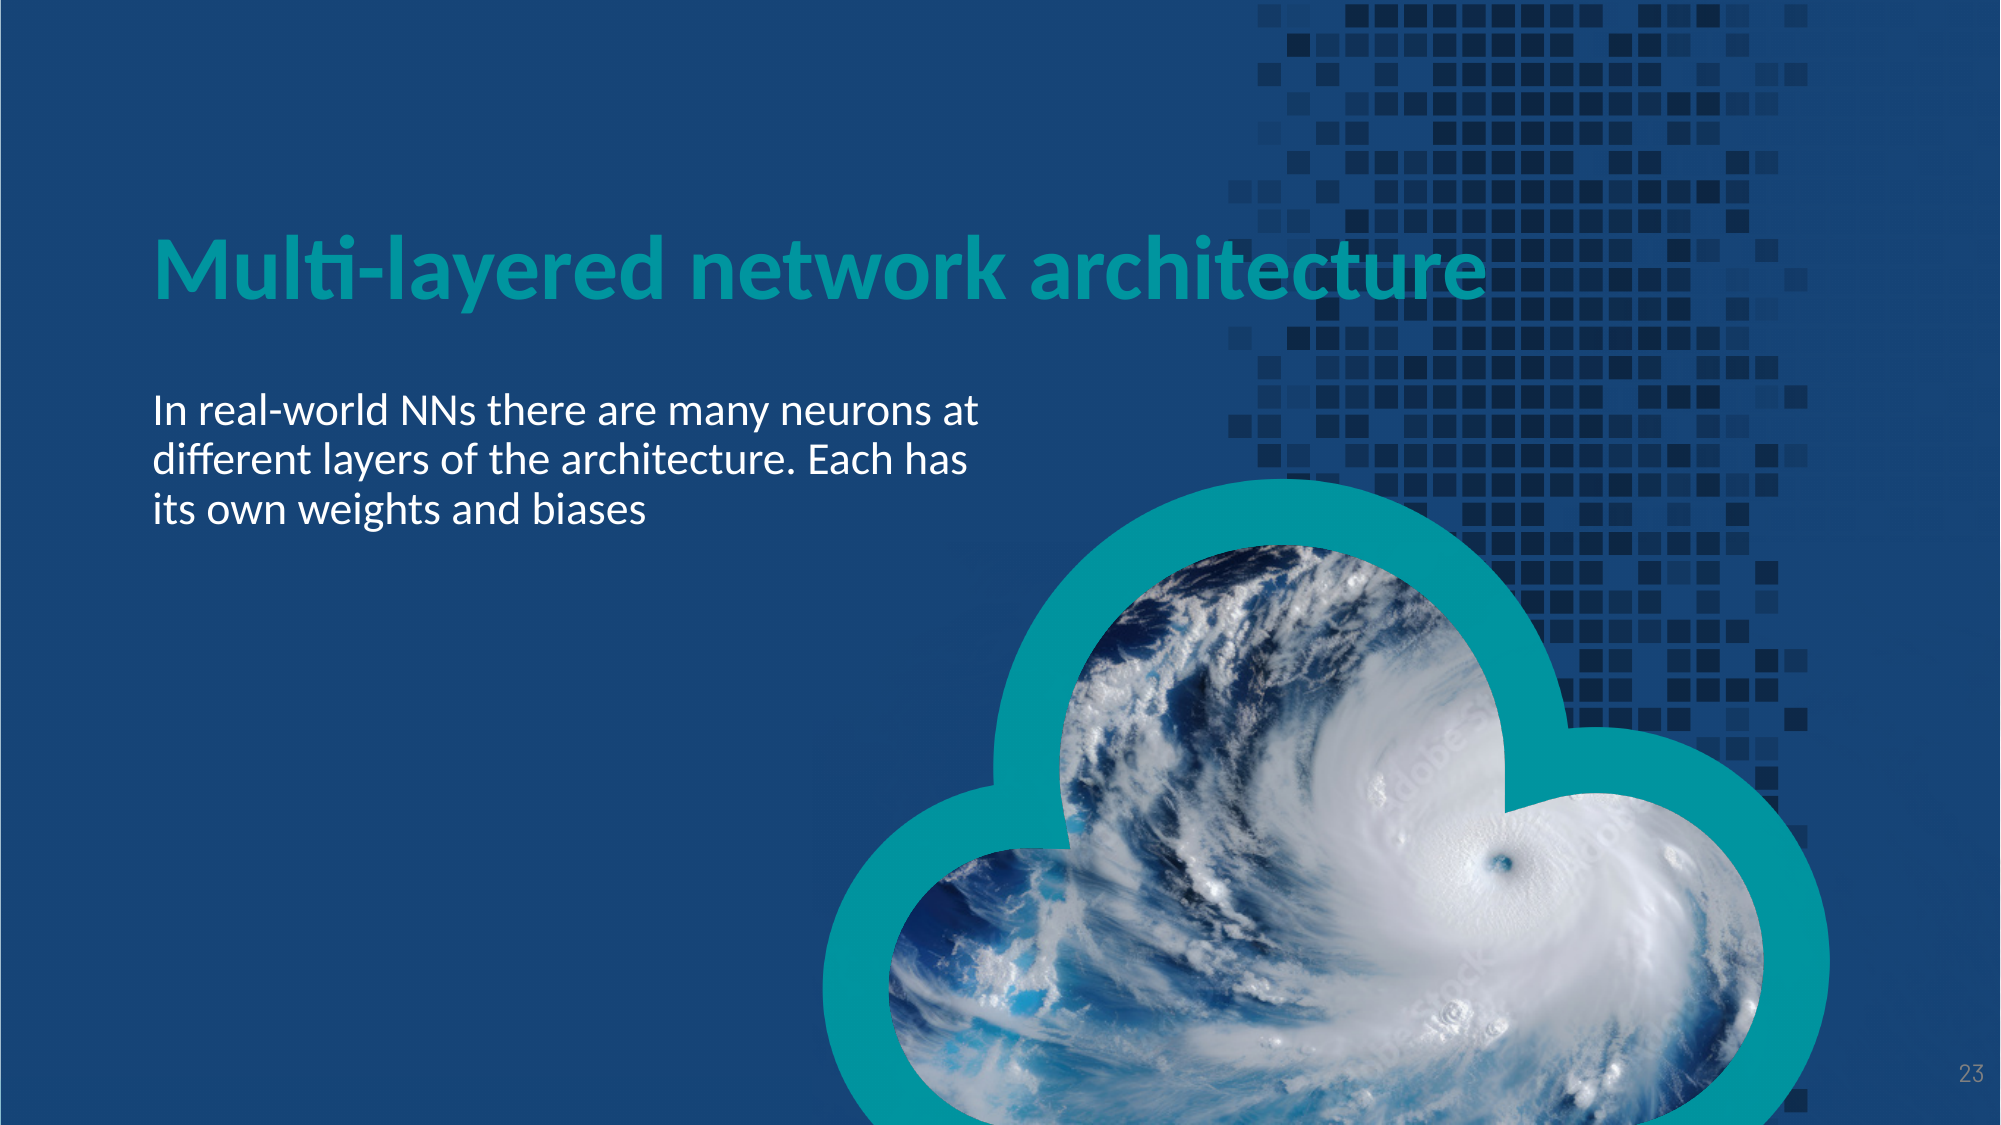

# Multi-layered network architecture
In real-world NNs there are many neurons at different layers of the architecture. Each has its own weights and biases
23